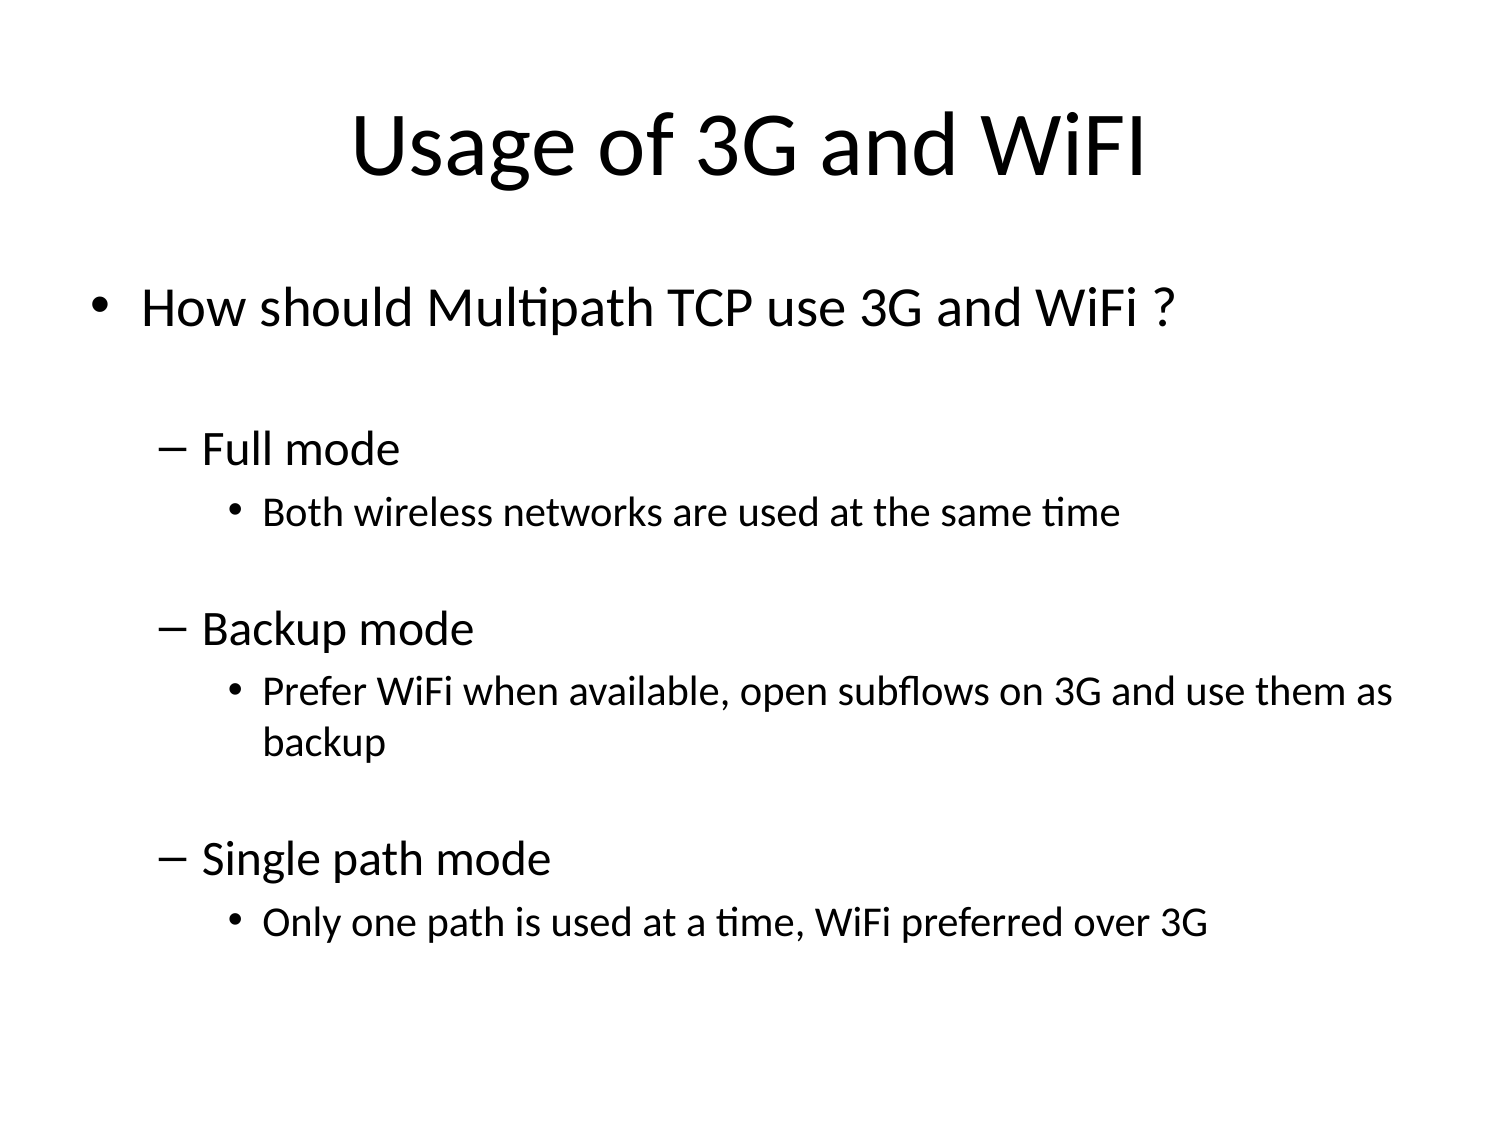

# Usage of 3G and WiFI
How should Multipath TCP use 3G and WiFi ?
Full mode
Both wireless networks are used at the same time
Backup mode
Prefer WiFi when available, open subflows on 3G and use them as backup
Single path mode
Only one path is used at a time, WiFi preferred over 3G